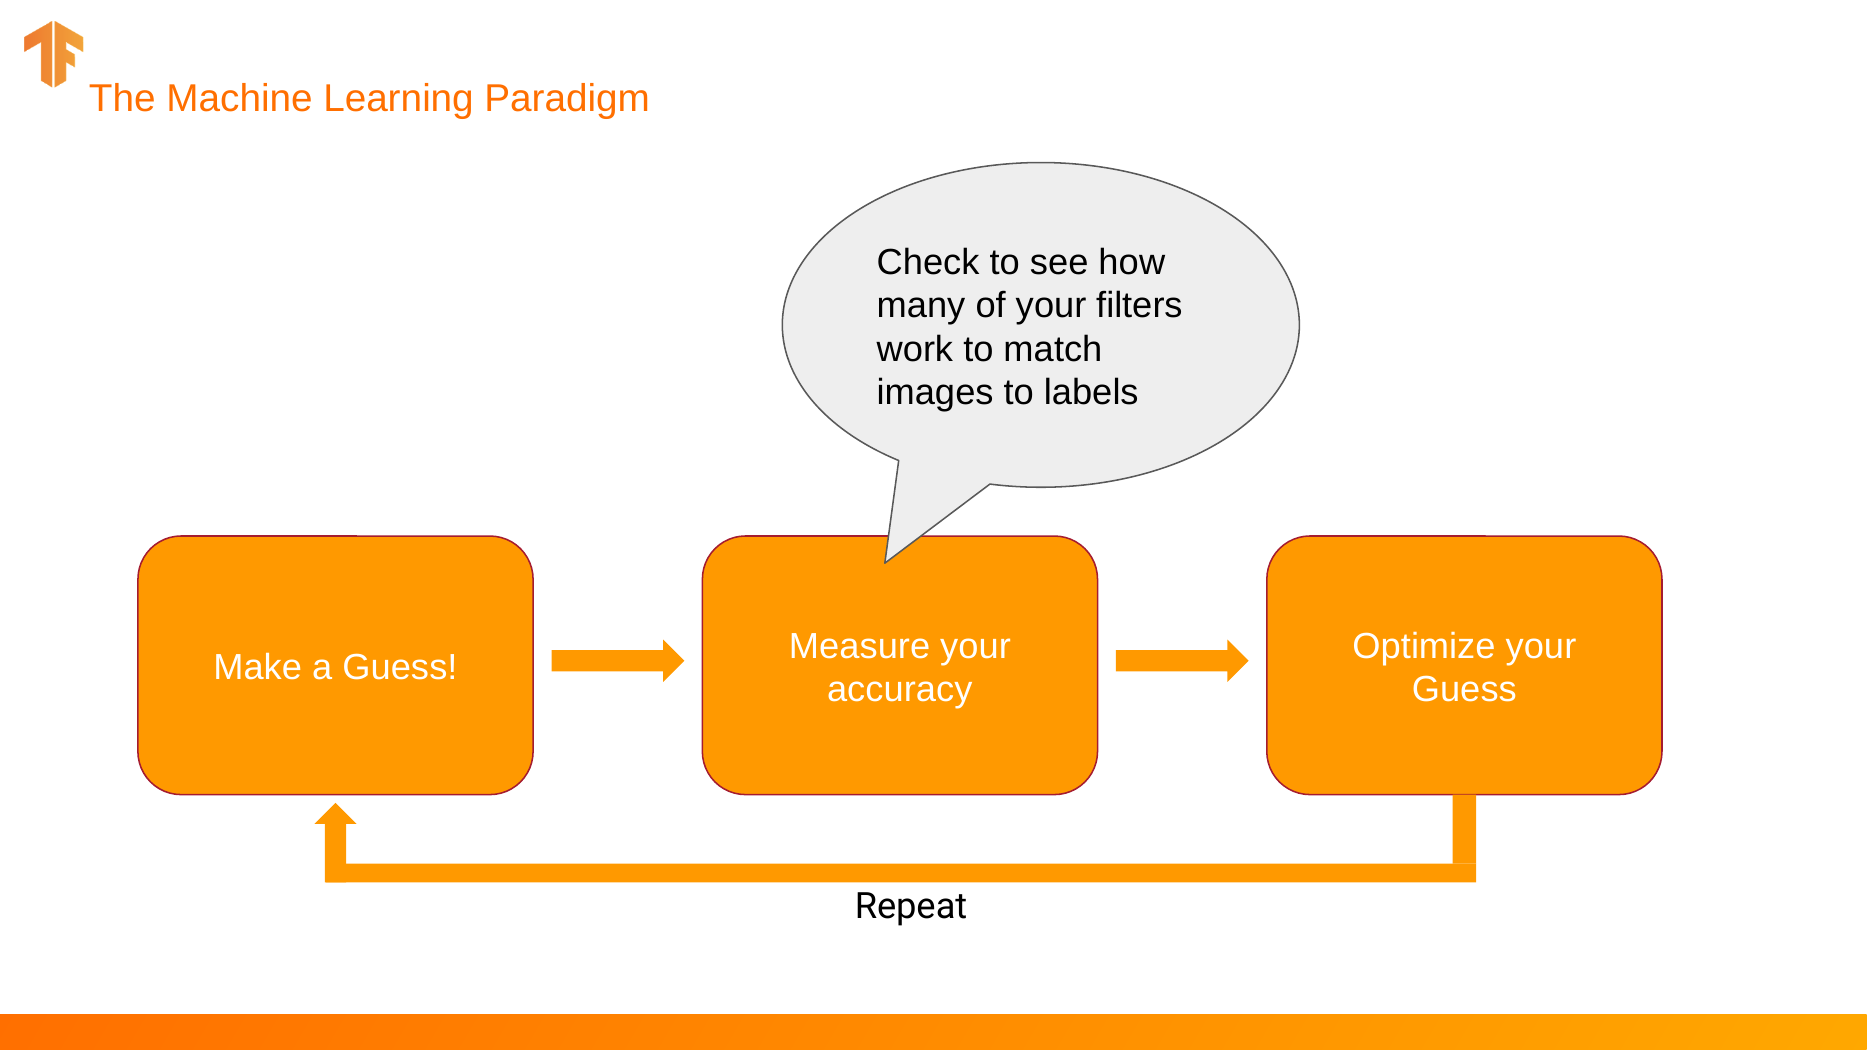

The Machine Learning Paradigm
Check to see how many of your filters work to match images to labels
Make a Guess!
Measure your accuracy
Optimize your Guess

Repeat